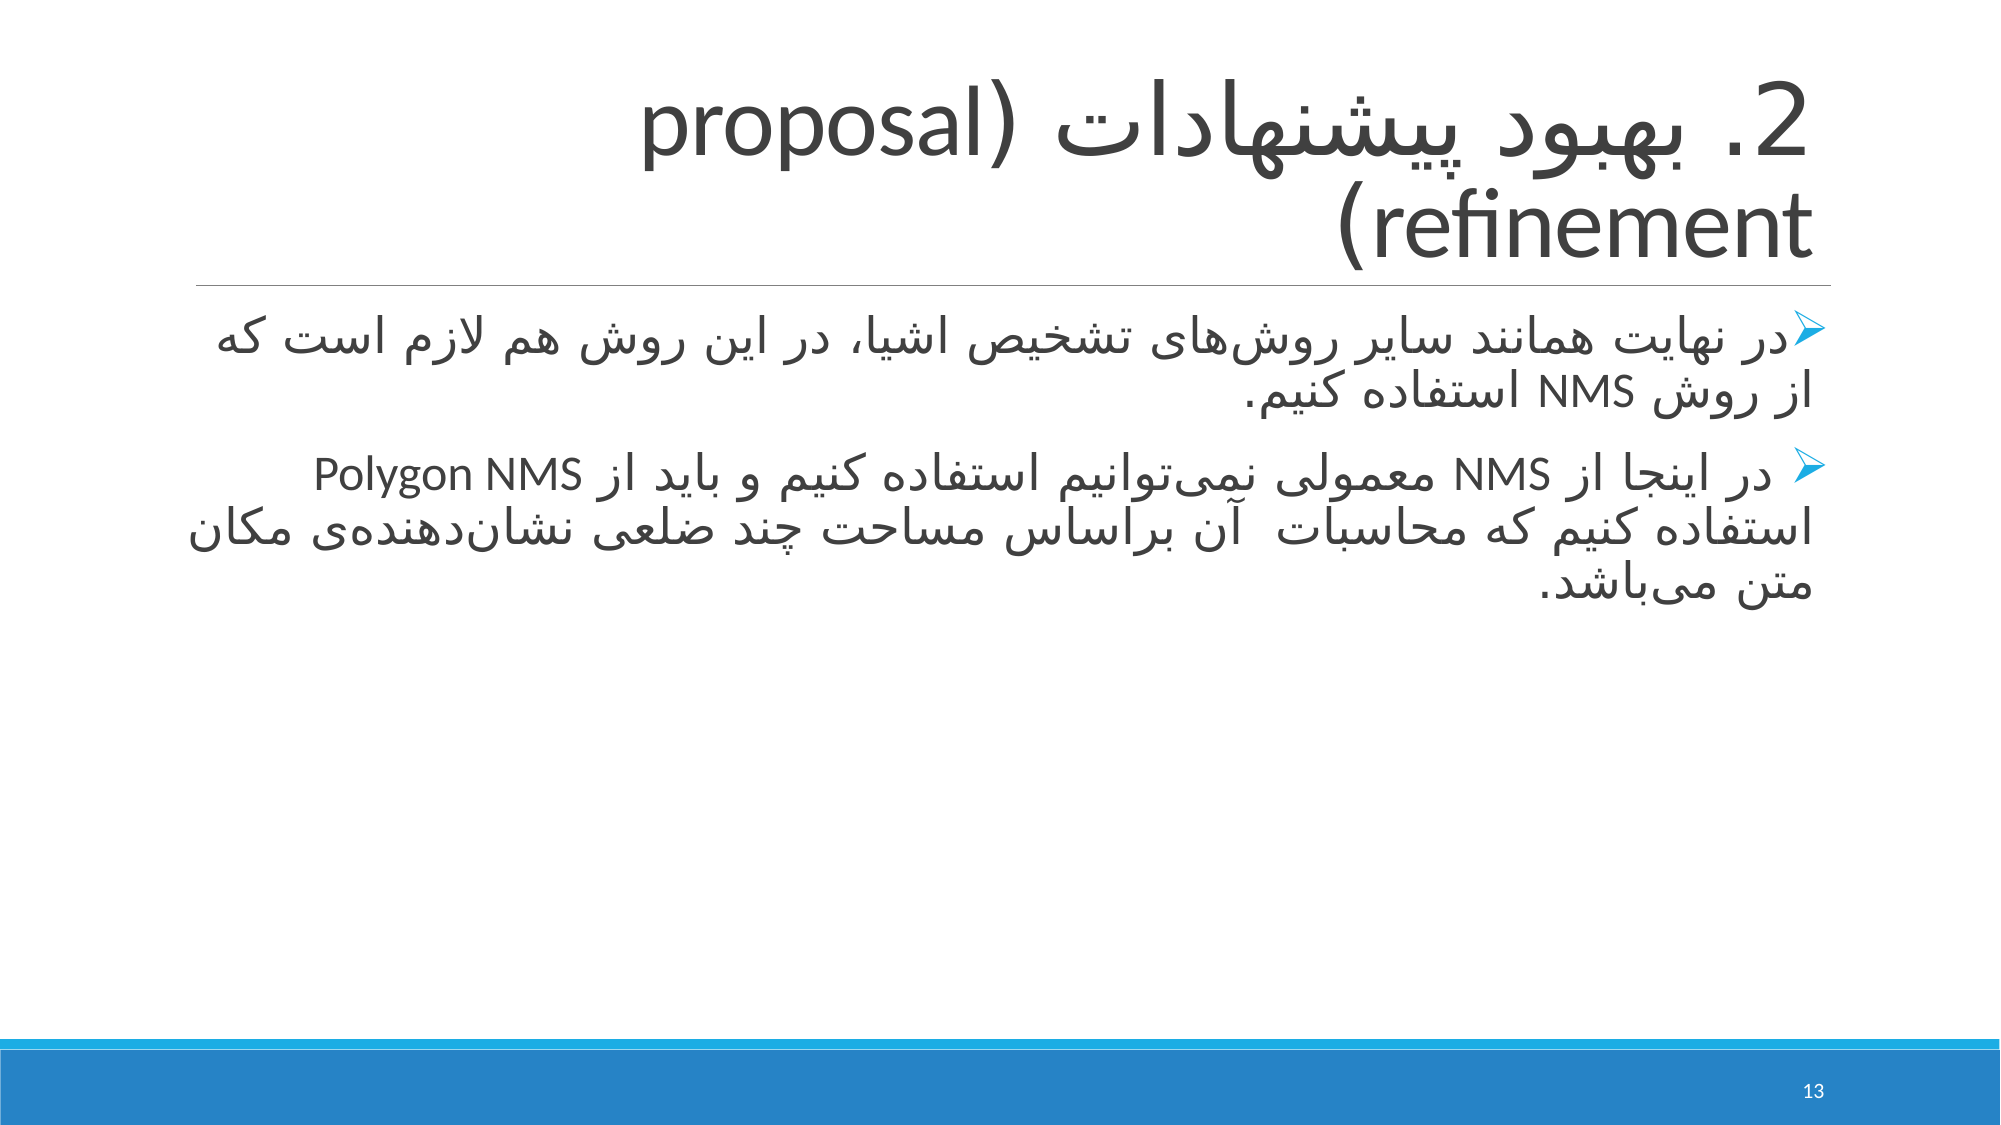

# 2. بهبود پیشنهادات (proposal refinement)
در نهایت همانند سایر روش‌های تشخیص اشیا، در این روش هم لازم است که از روش NMS استفاده کنیم.
 در اینجا از NMS معمولی نمی‌توانیم استفاده کنیم و باید از Polygon NMS استفاده کنیم که محاسبات  آن براساس مساحت چند ضلعی نشان‌دهنده‌ی مکان متن می‌باشد.
13